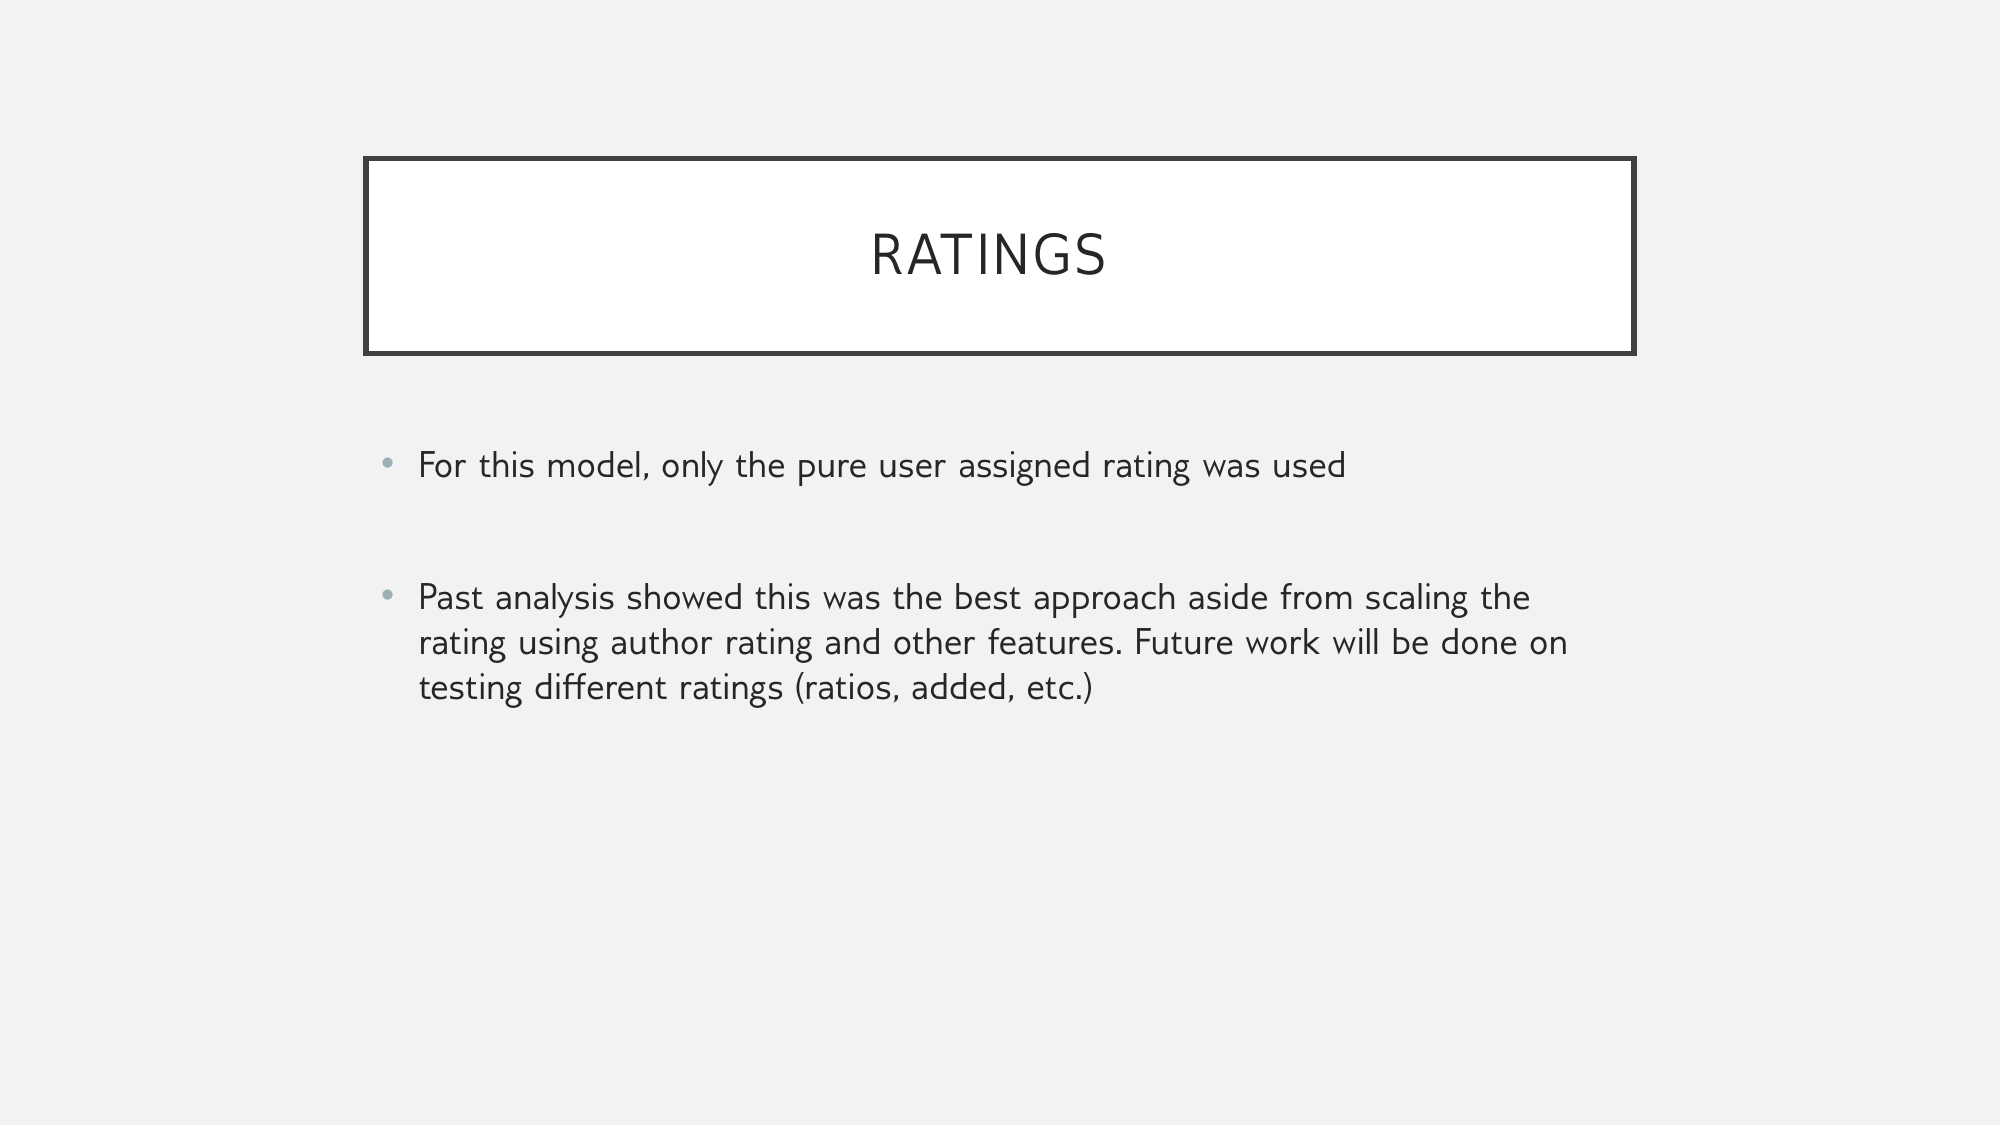

# Ratings
For this model, only the pure user assigned rating was used

Past analysis showed this was the best approach aside from scaling the rating using author rating and other features. Future work will be done on testing different ratings (ratios, added, etc.)